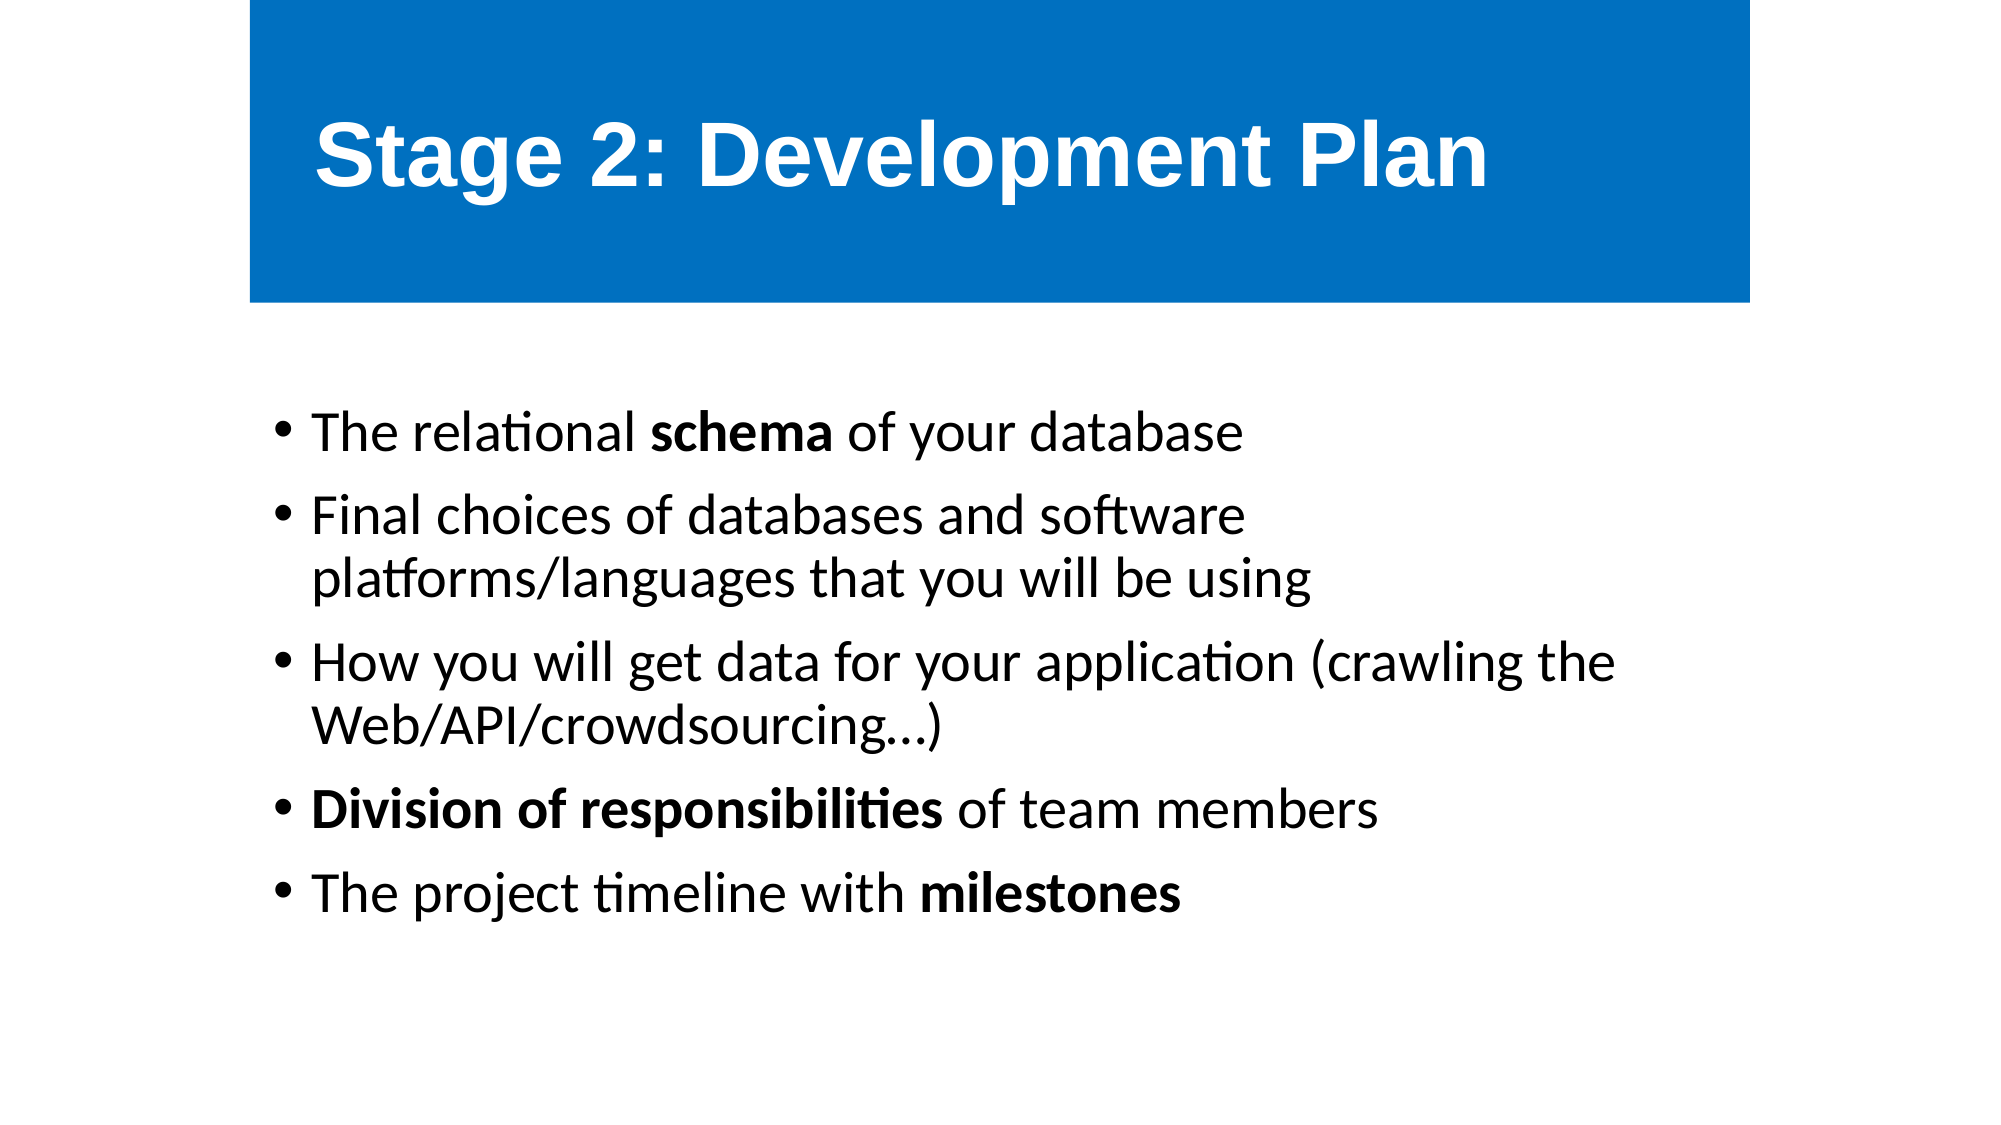

Stage 2: Development Plan
# There are 5 major stages:
The relational schema of your database
Final choices of databases and software platforms/languages that you will be using
How you will get data for your application (crawling the Web/API/crowdsourcing…)
Division of responsibilities of team members
The project timeline with milestones